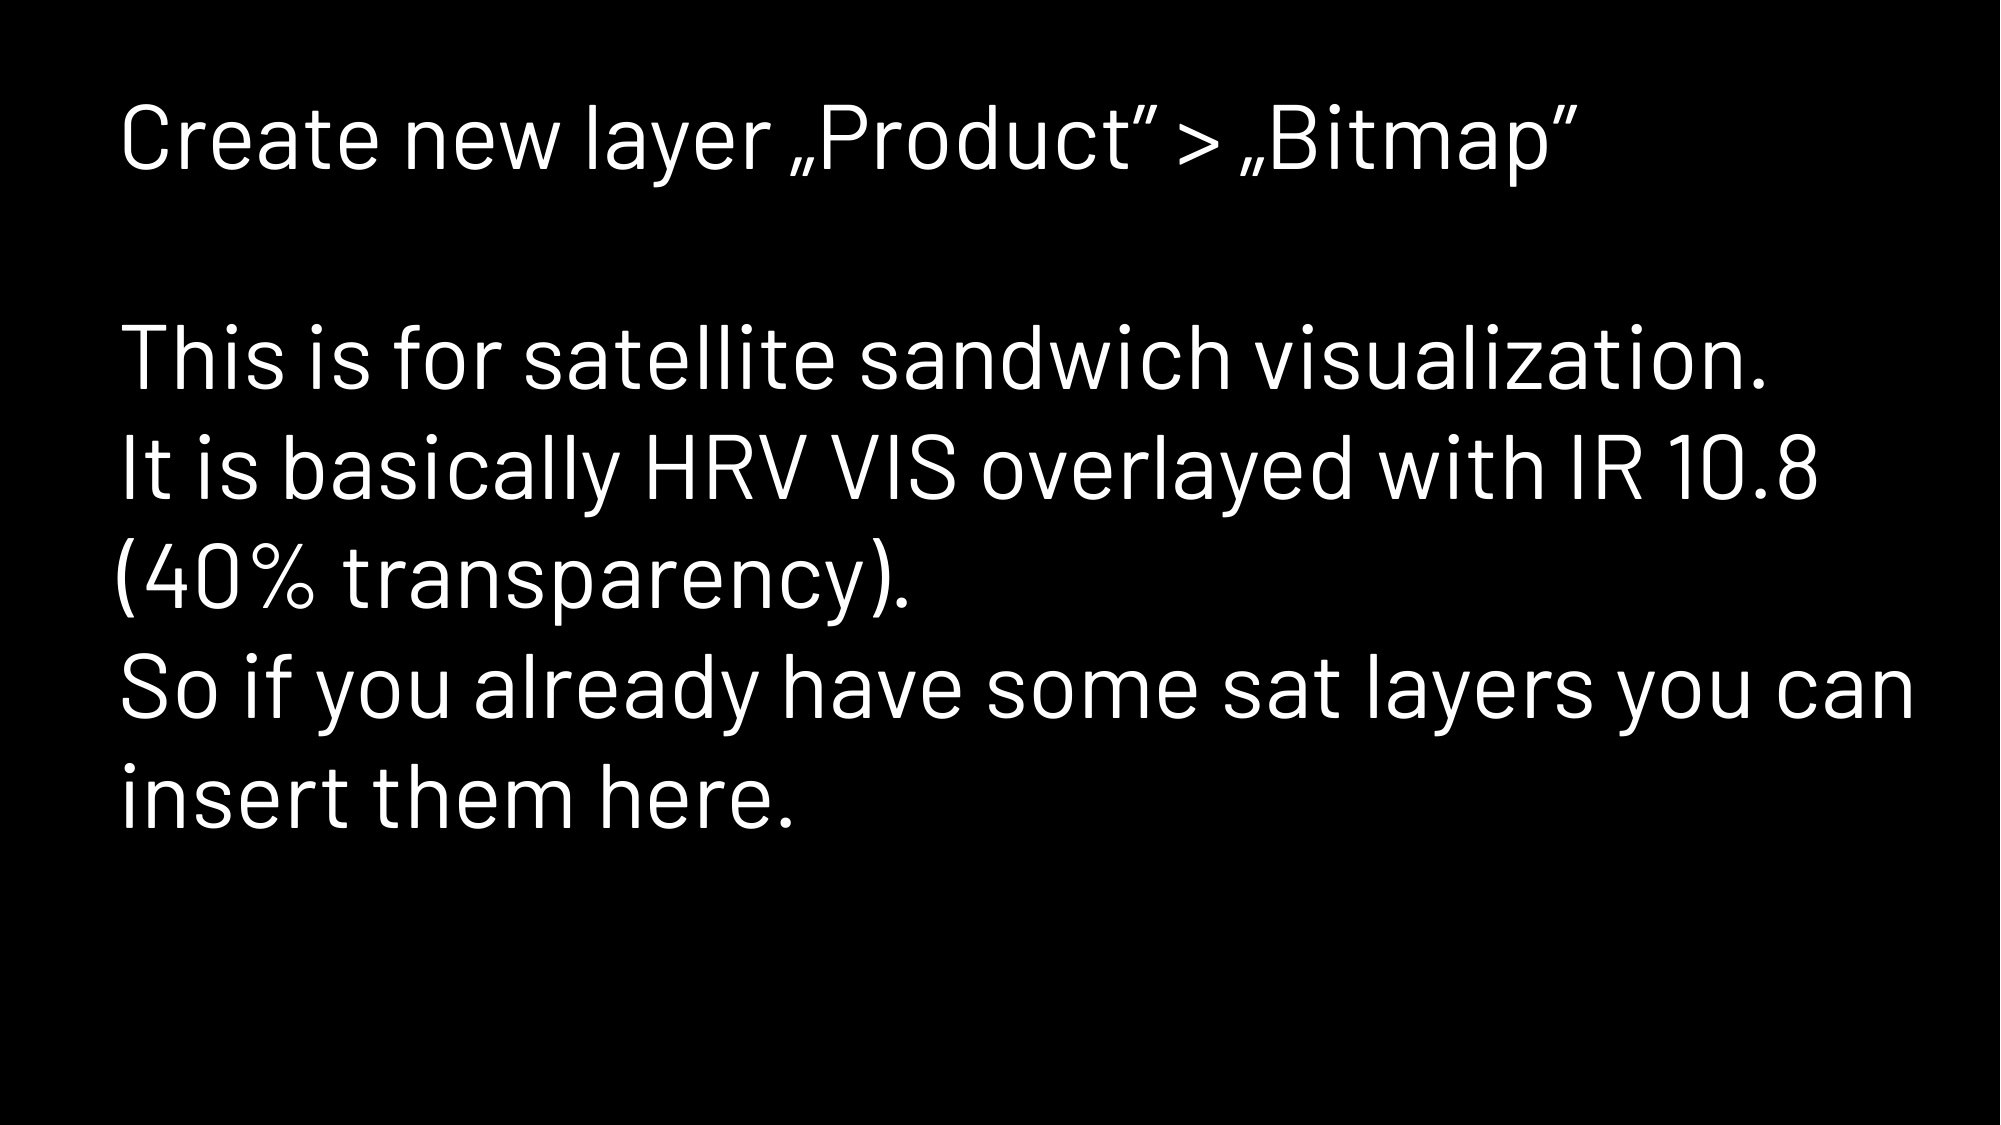

Create new layer „Product” > „Bitmap”

This is for satellite sandwich visualization.
It is basically HRV VIS overlayed with IR 10.8 (40% transparency).
So if you already have some sat layers you can insert them here.